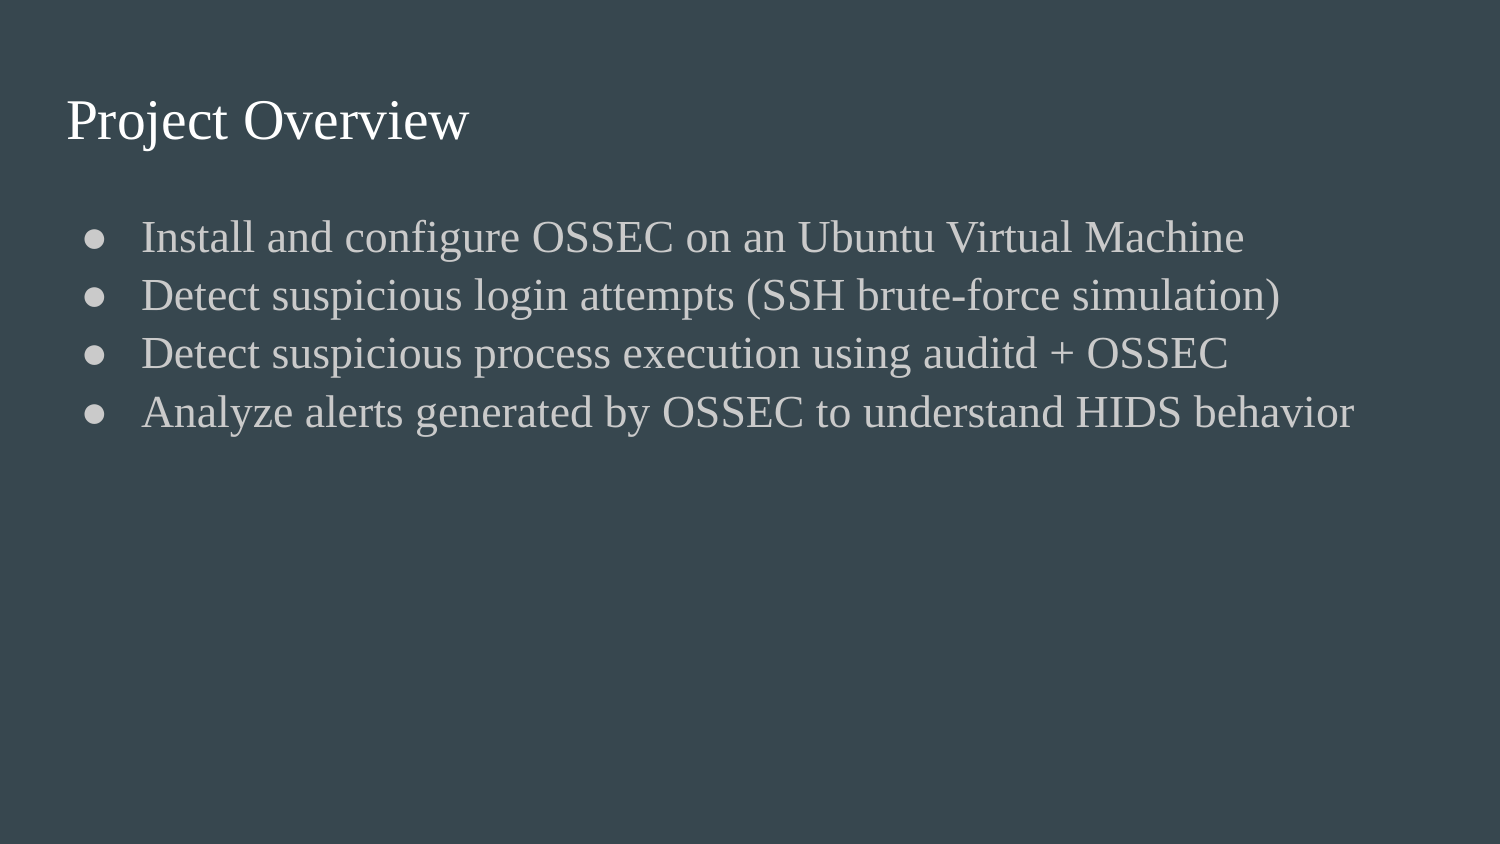

# Project Overview
Install and configure OSSEC on an Ubuntu Virtual Machine
Detect suspicious login attempts (SSH brute-force simulation)
Detect suspicious process execution using auditd + OSSEC
Analyze alerts generated by OSSEC to understand HIDS behavior